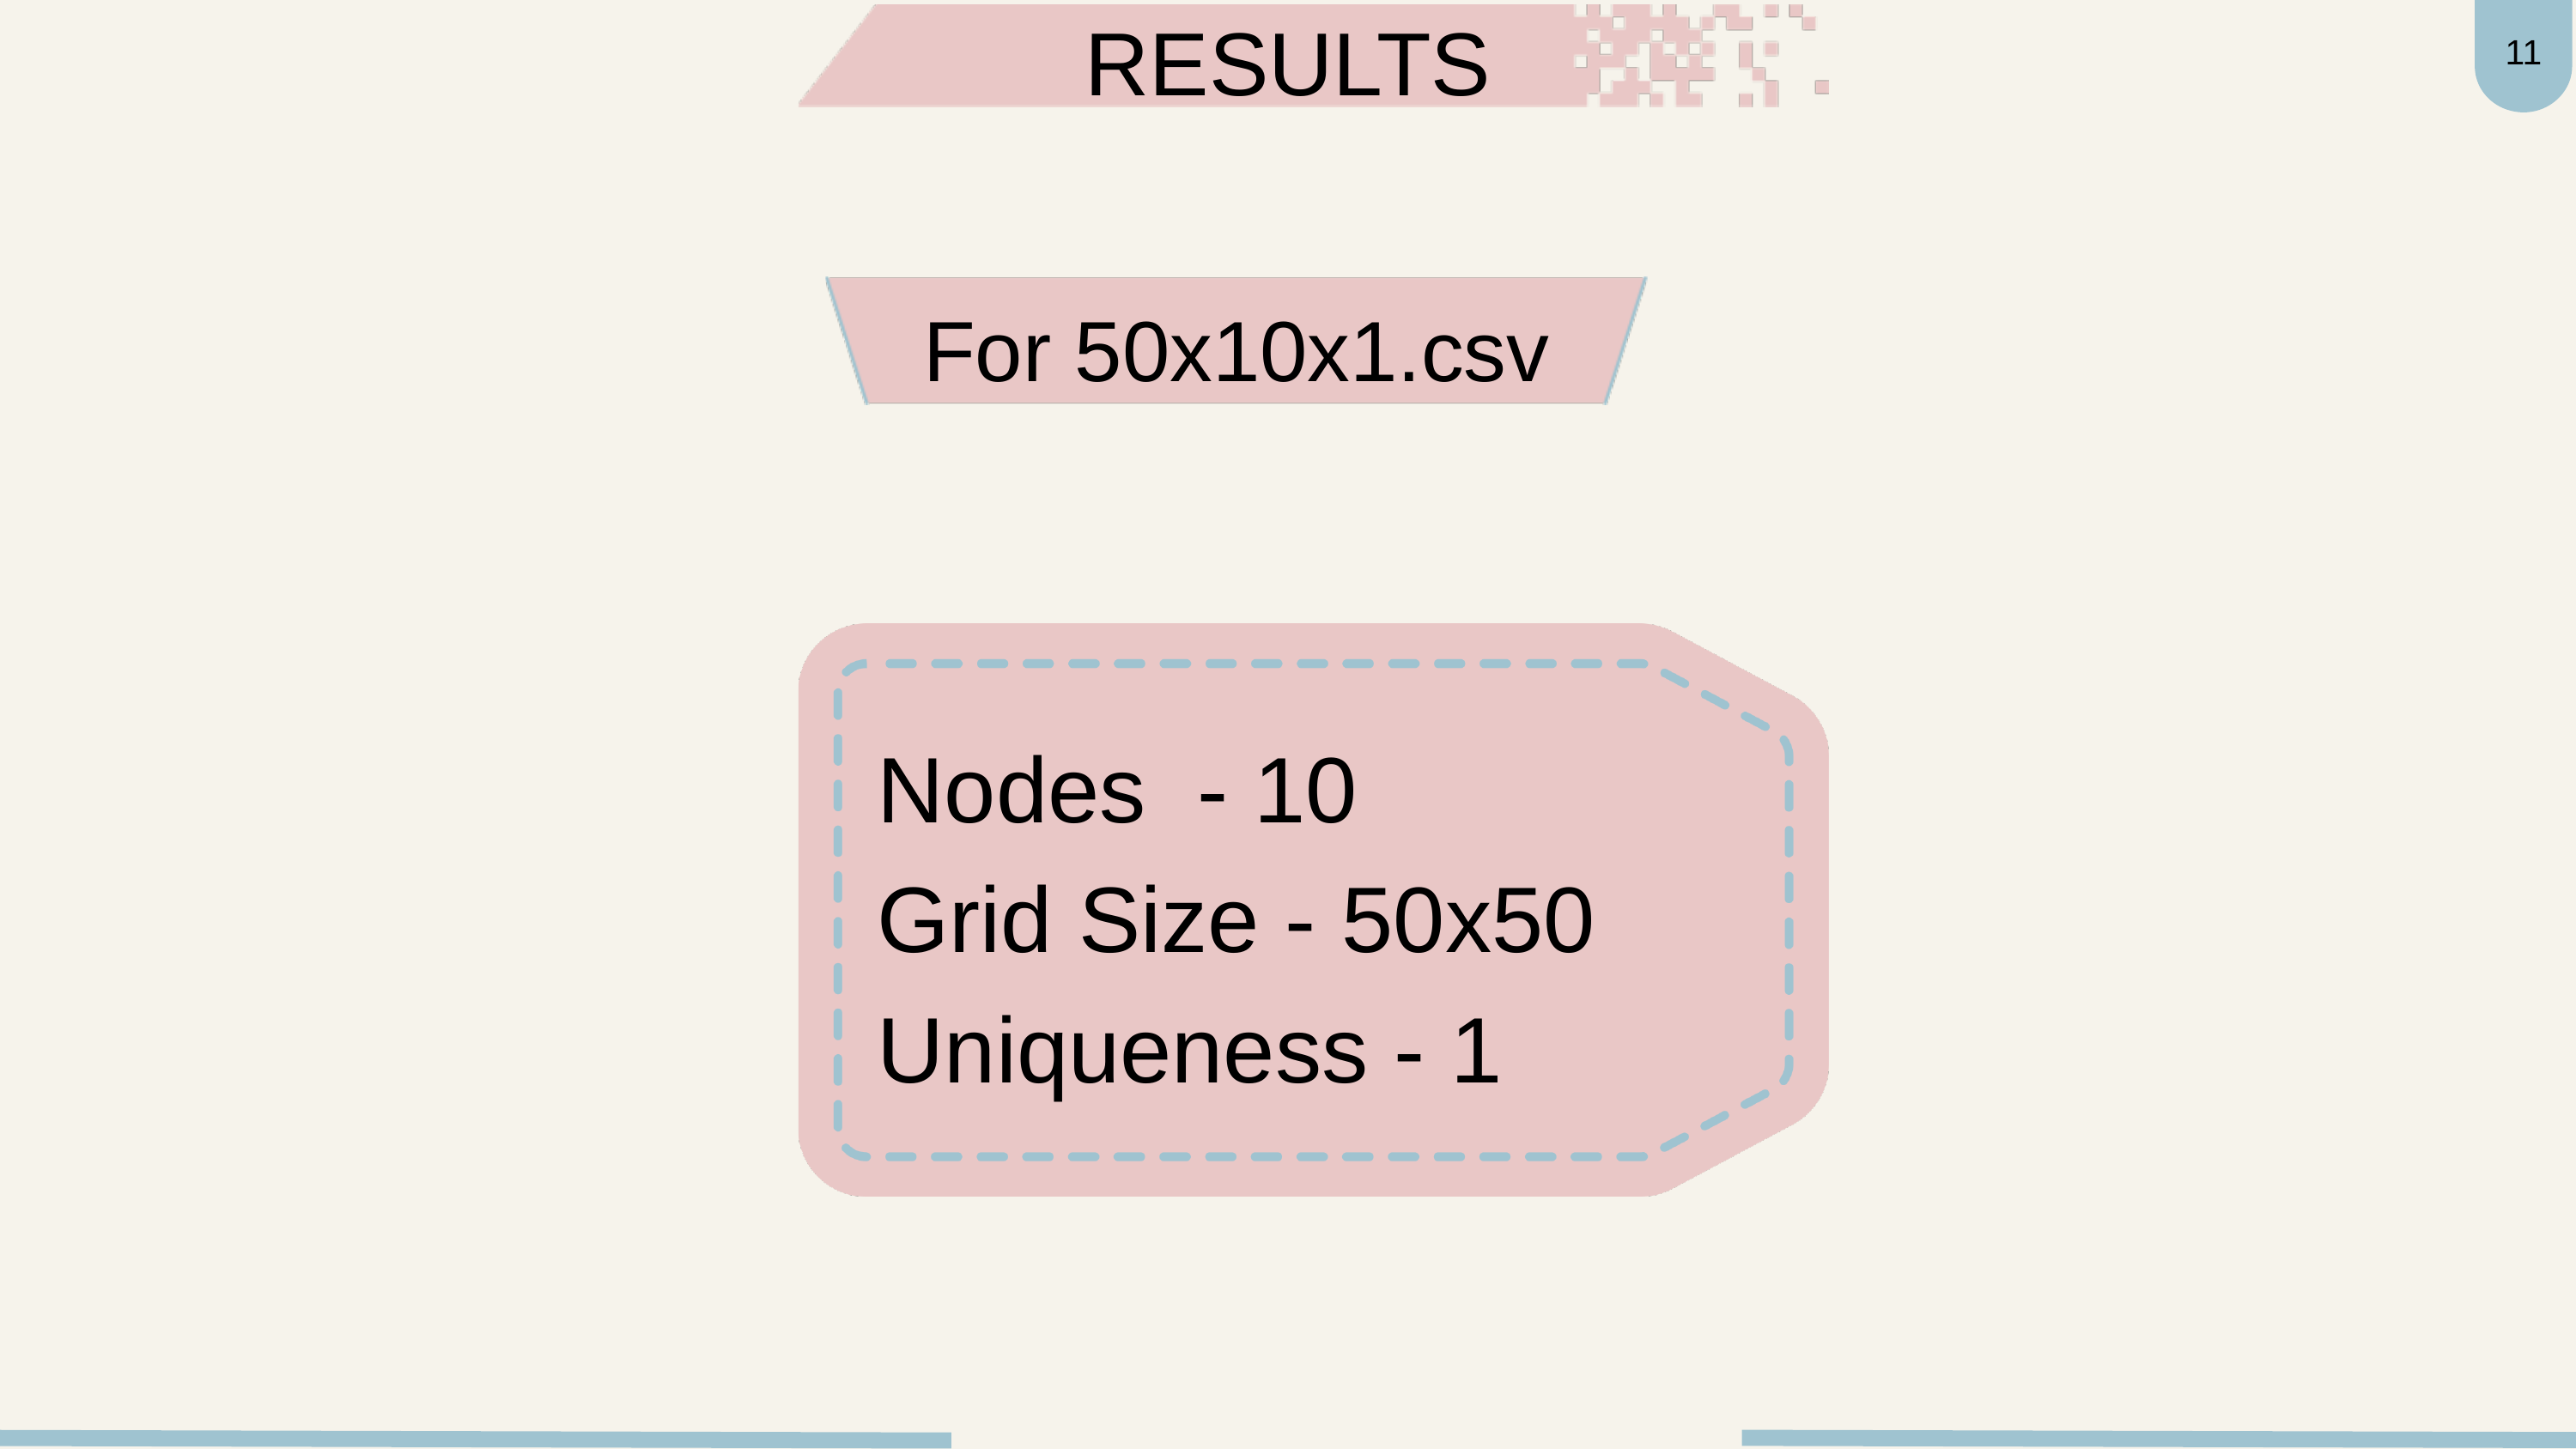

11
﻿RESULTS

For 50x10x1.csv

Nodes  - 10
Grid Size - 50x50
Uniqueness - 1